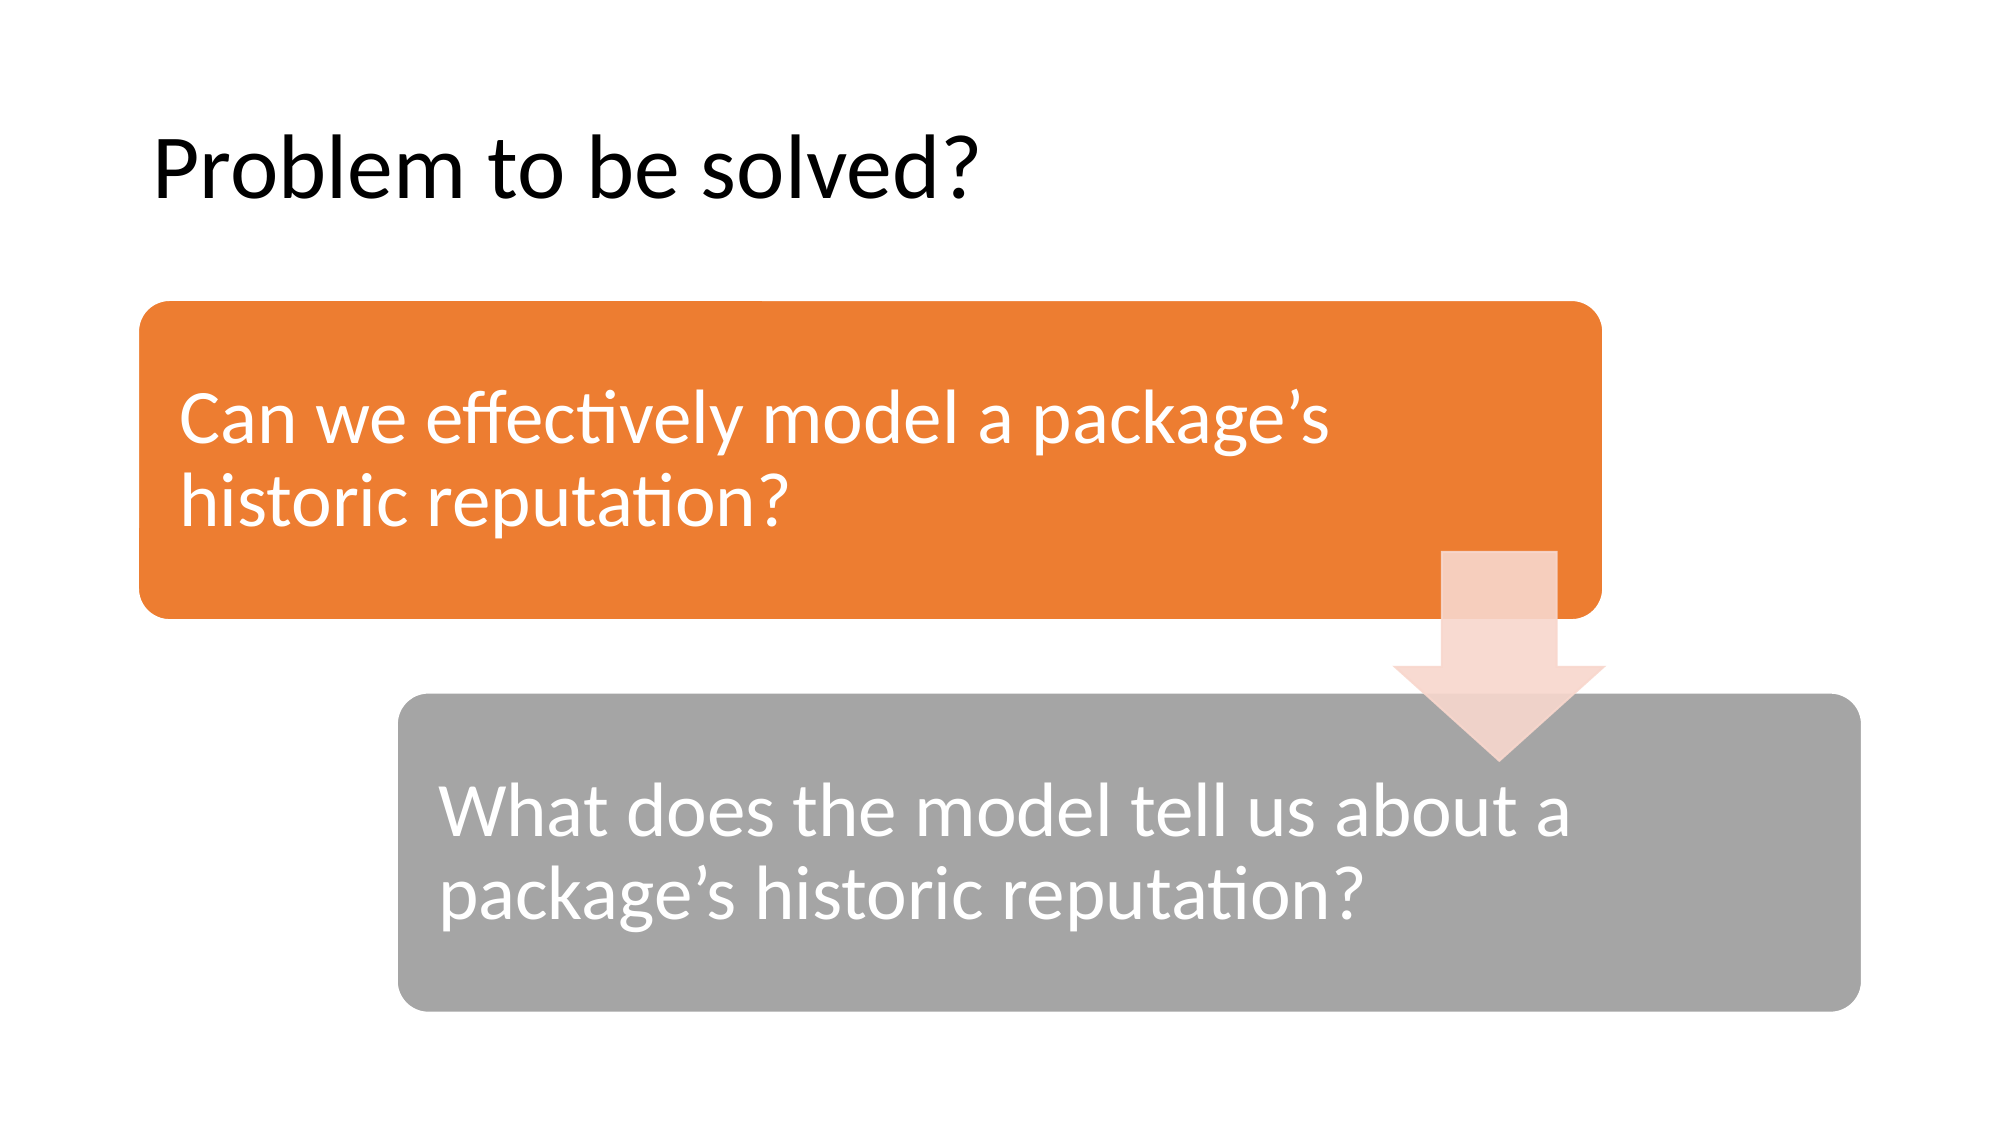

# Problem to be solved?
Can we effectively model a package’s historic reputation?
What does the model tell us about a package’s historic reputation?